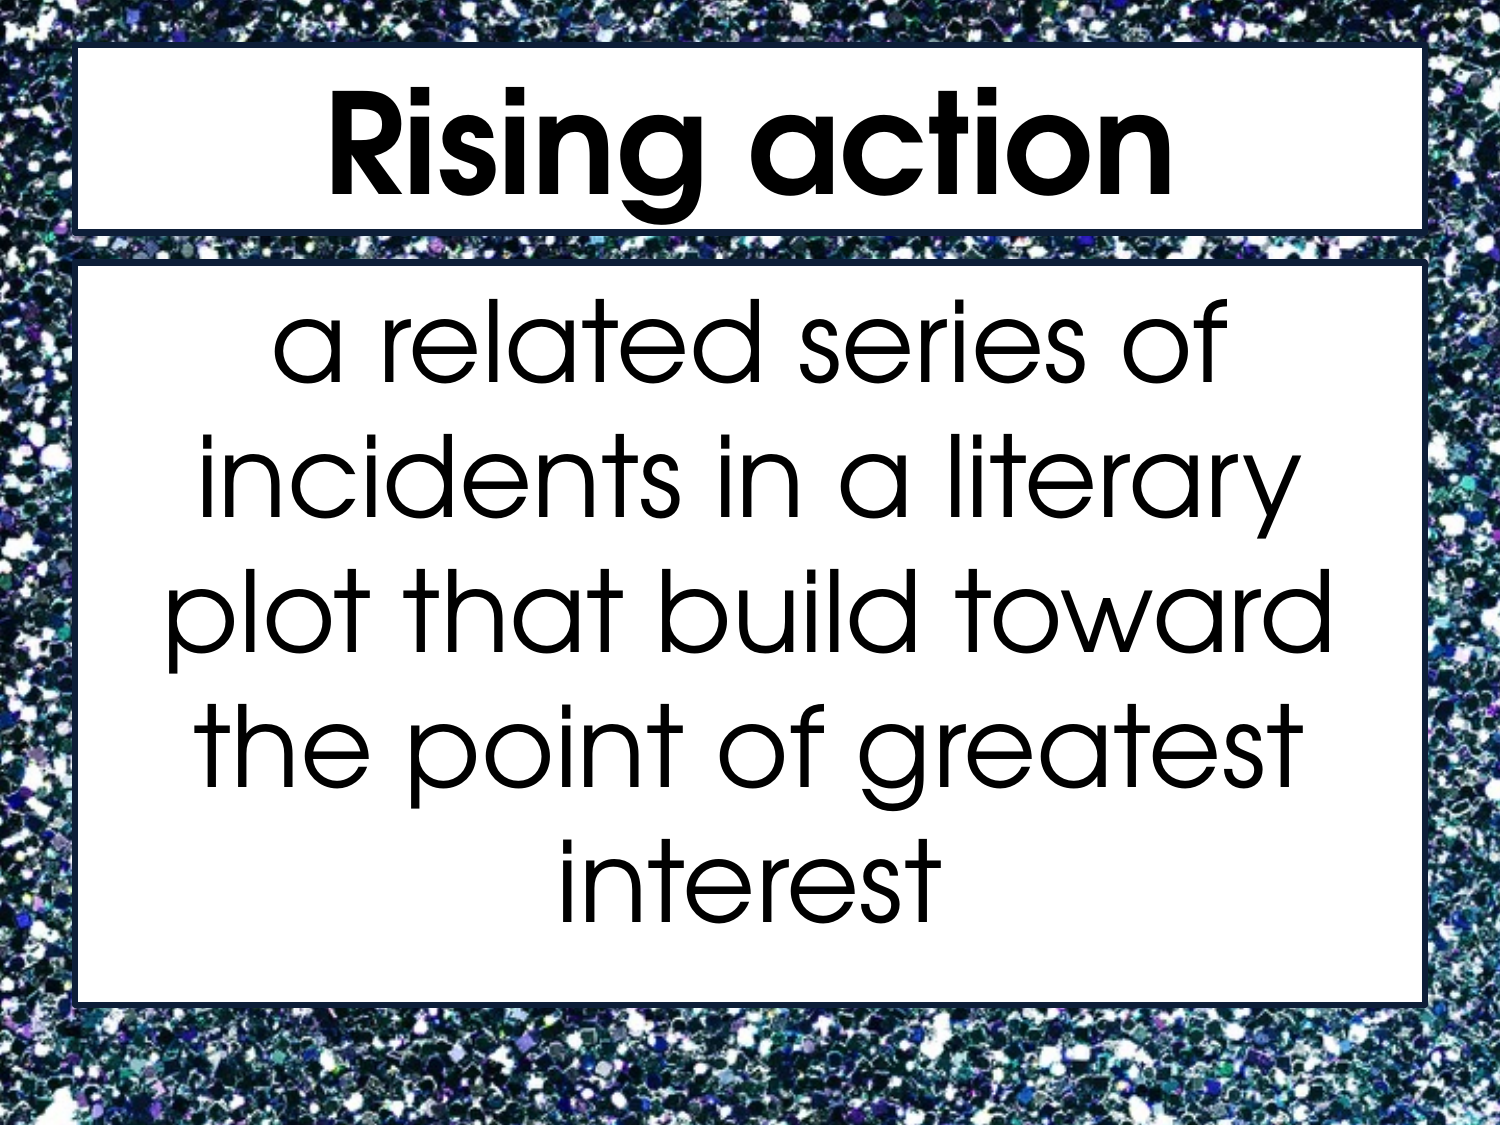

# Rising action
a related series of incidents in a literary plot that build toward the point of greatest interest